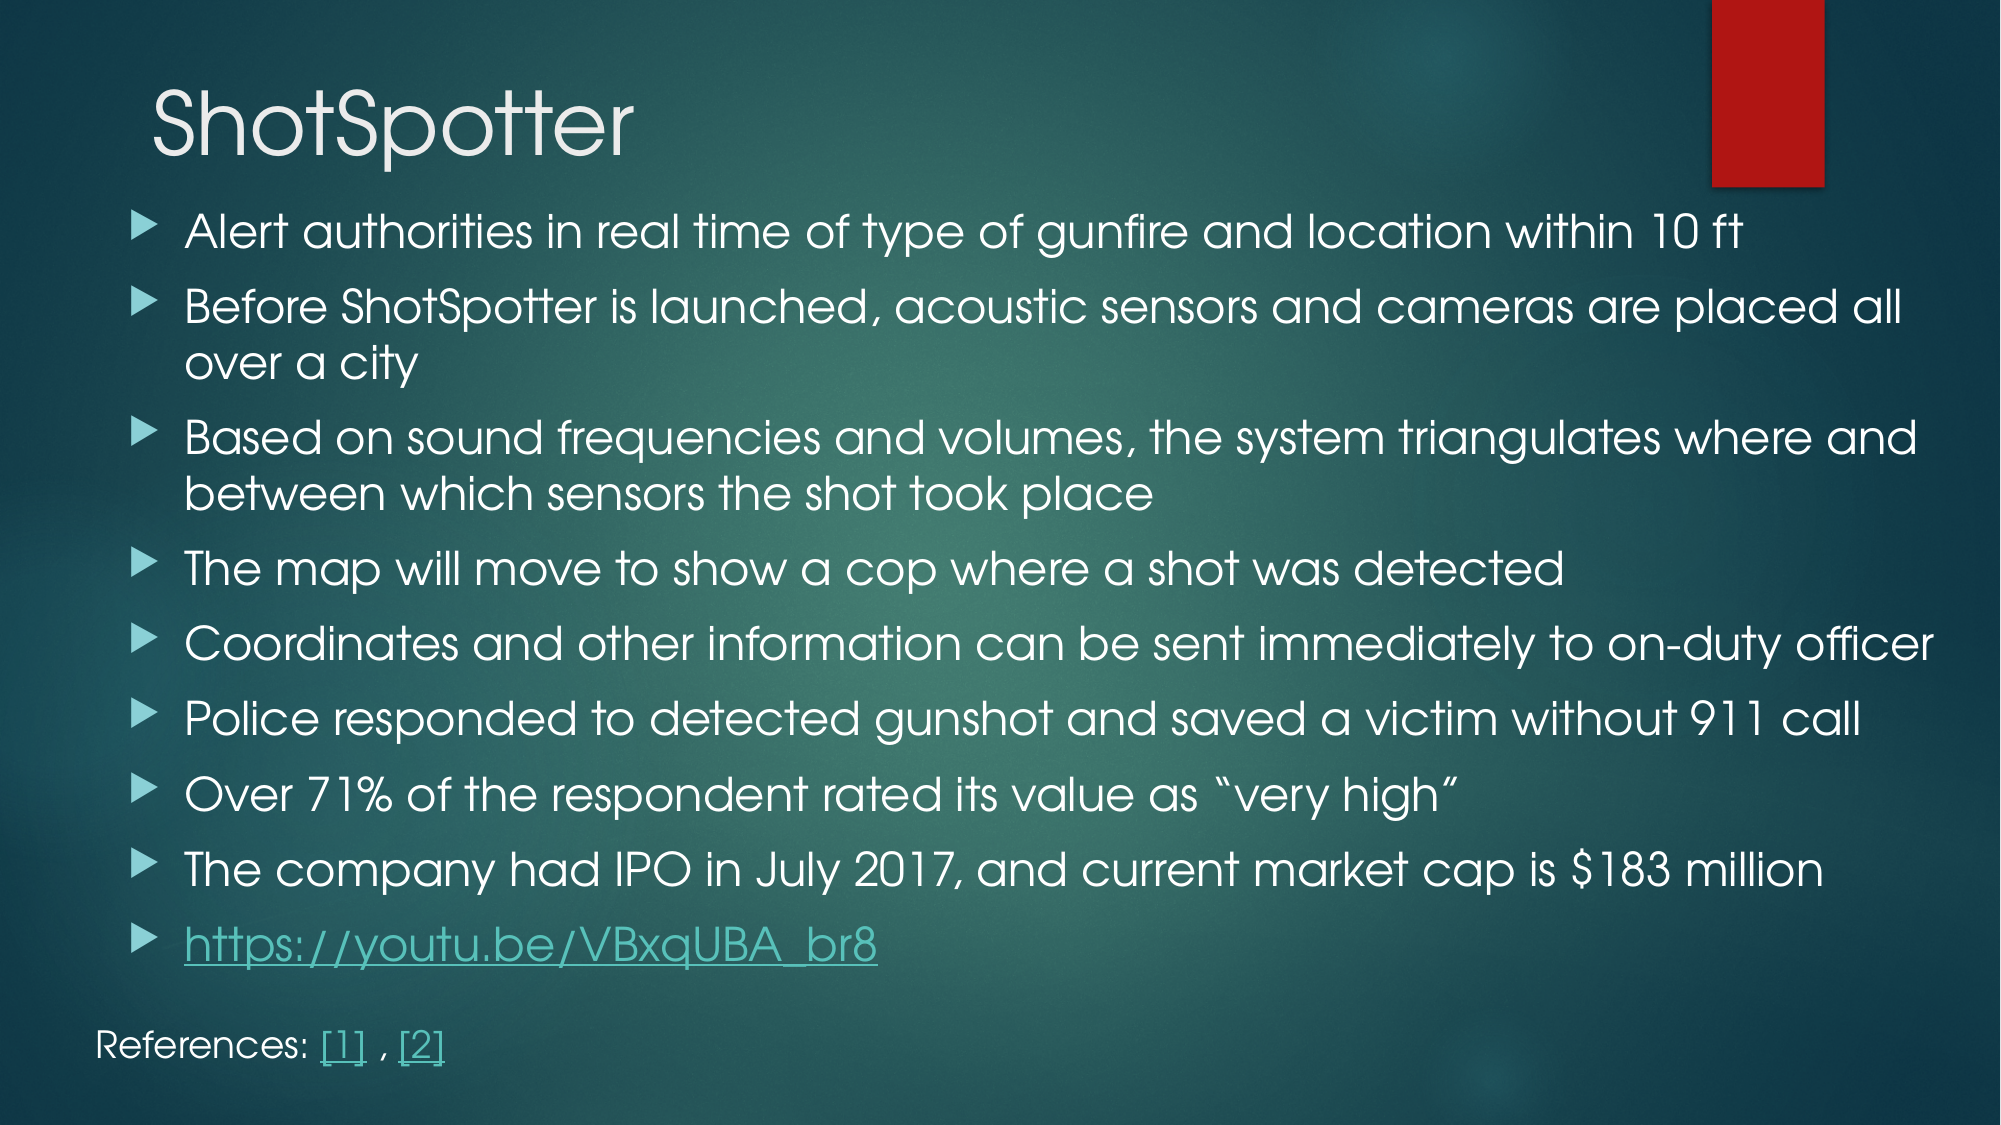

# ShotSpotter
Alert authorities in real time of type of gunfire and location within 10 ft
Before ShotSpotter is launched, acoustic sensors and cameras are placed all over a city
Based on sound frequencies and volumes, the system triangulates where and between which sensors the shot took place
The map will move to show a cop where a shot was detected
Coordinates and other information can be sent immediately to on-duty officer
Police responded to detected gunshot and saved a victim without 911 call
Over 71% of the respondent rated its value as “very high”
The company had IPO in July 2017, and current market cap is $183 million
https://youtu.be/VBxqUBA_br8

References: [1] , [2]